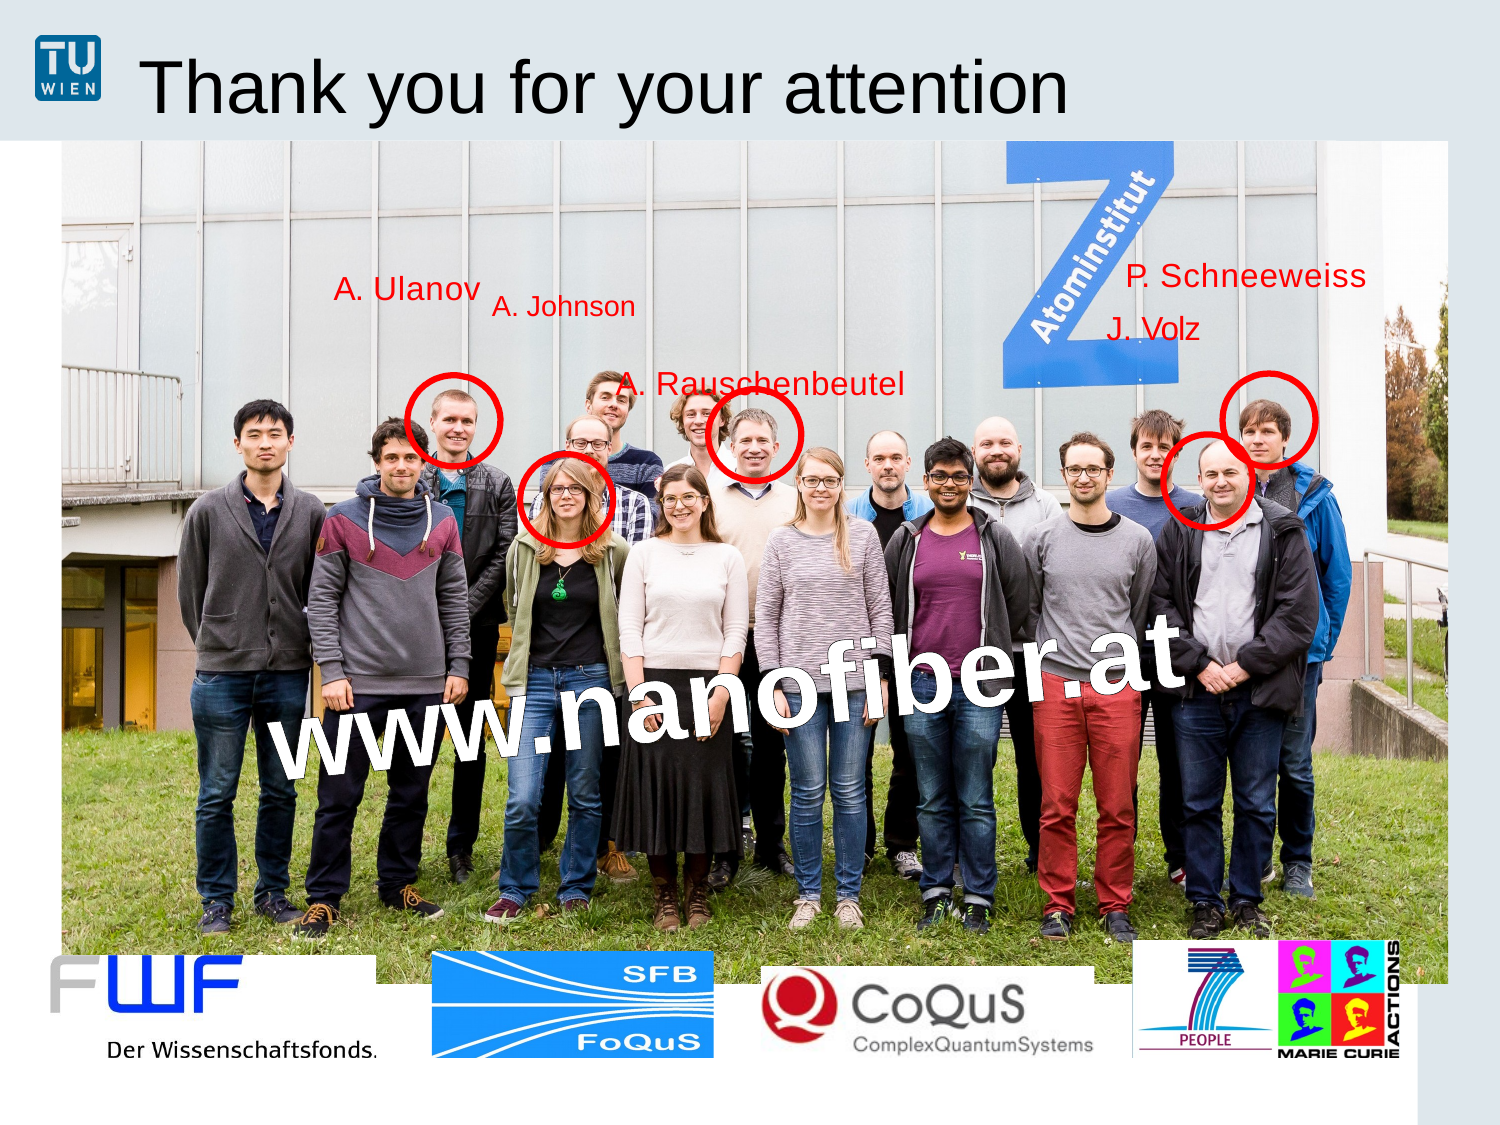

# Thank you for your attention

P. Schneeweiss
J. Volz
A. Ulanov A. Johnson
A. Rauschenbeutel

www.nanofiber.at